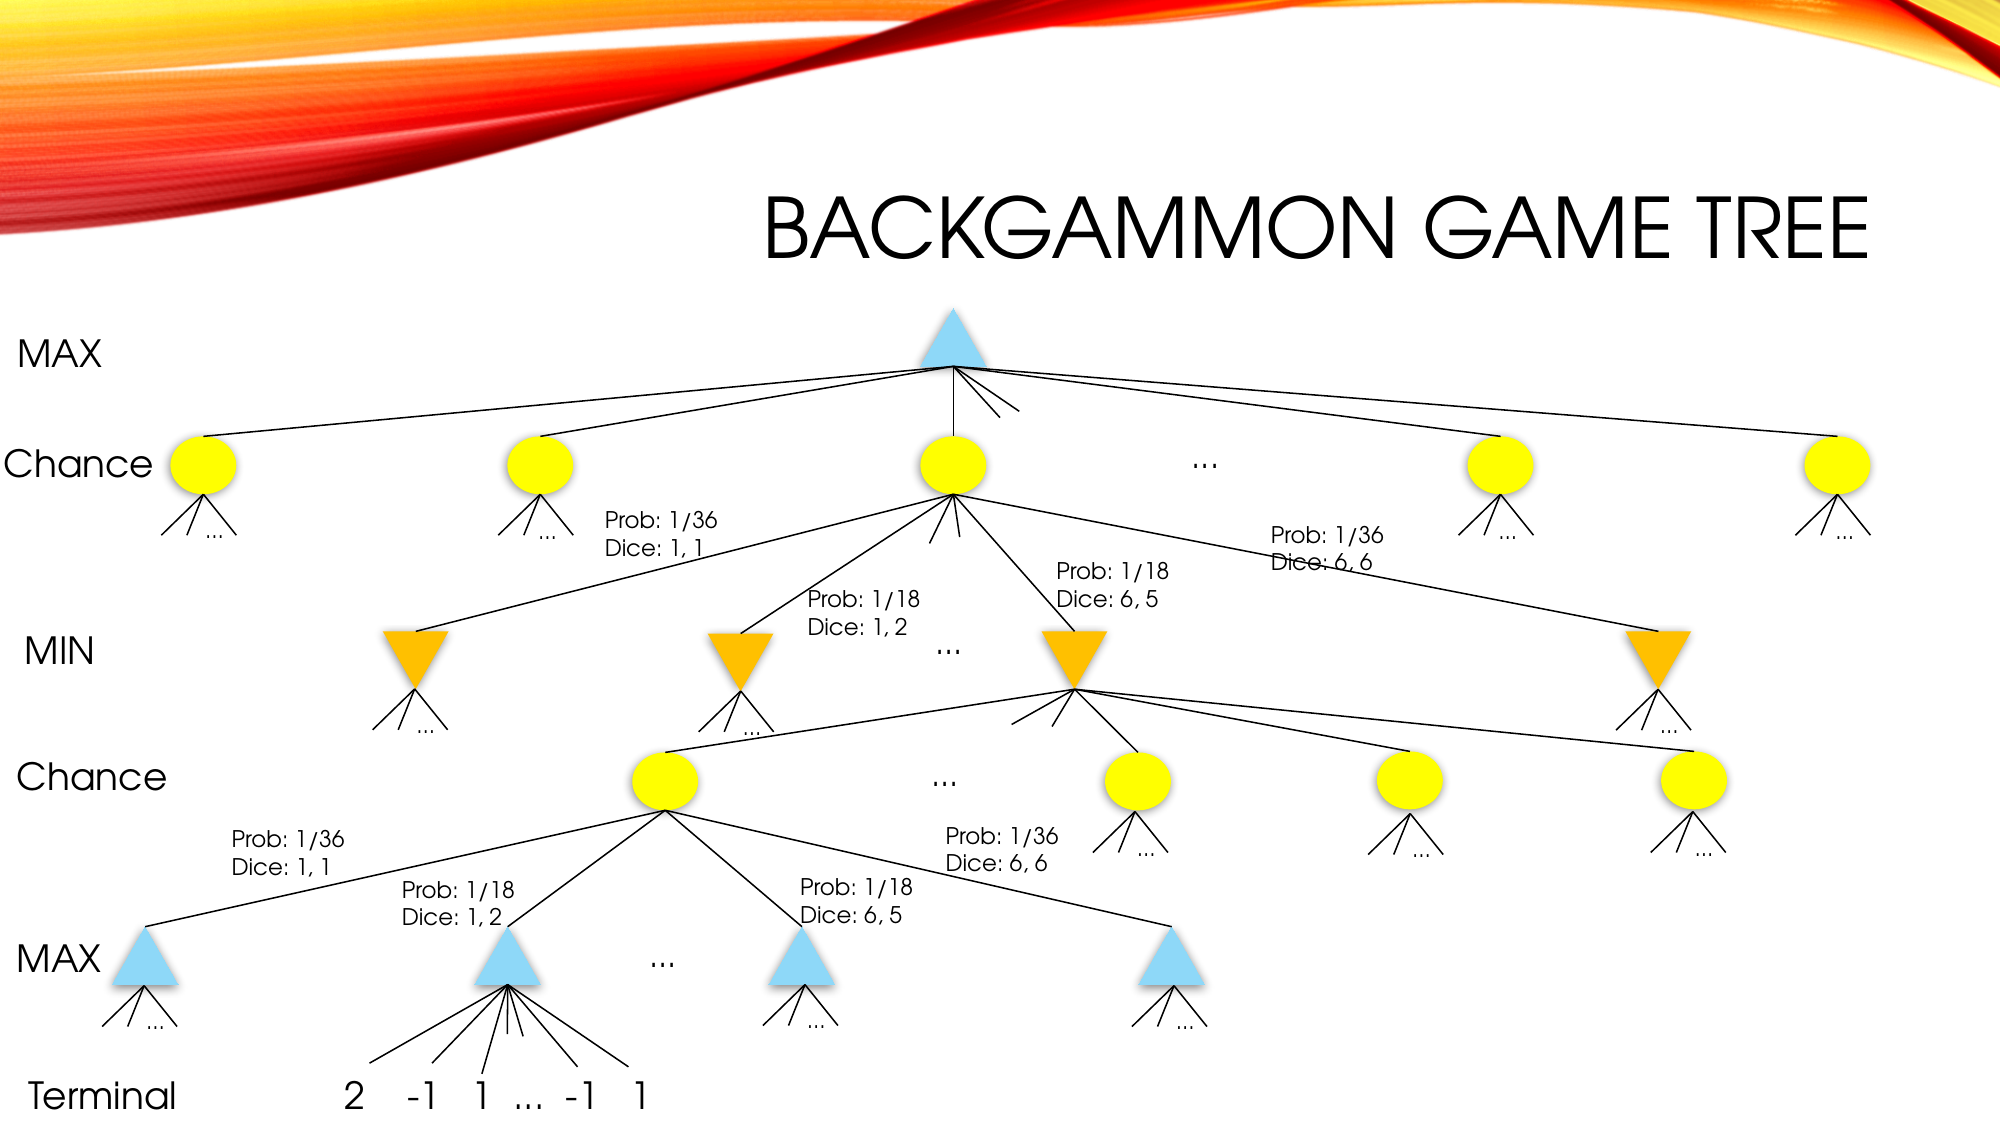

# Backgammon game tree

MAX
...
Chance

...
...
...
...
Prob: 1/36
Dice: 1, 1
Prob: 1/36
Dice: 6, 6
Prob: 1/18
Dice: 6, 5
Prob: 1/18
Dice: 1, 2
...
MIN

...
...
...
Chance
...

...
...
...
Prob: 1/36
Dice: 6, 6
Prob: 1/36
Dice: 1, 1
Prob: 1/18
Dice: 6, 5
Prob: 1/18
Dice: 1, 2
...

MAX
...
...
...
Terminal                2    -1   1  ...  -1   1